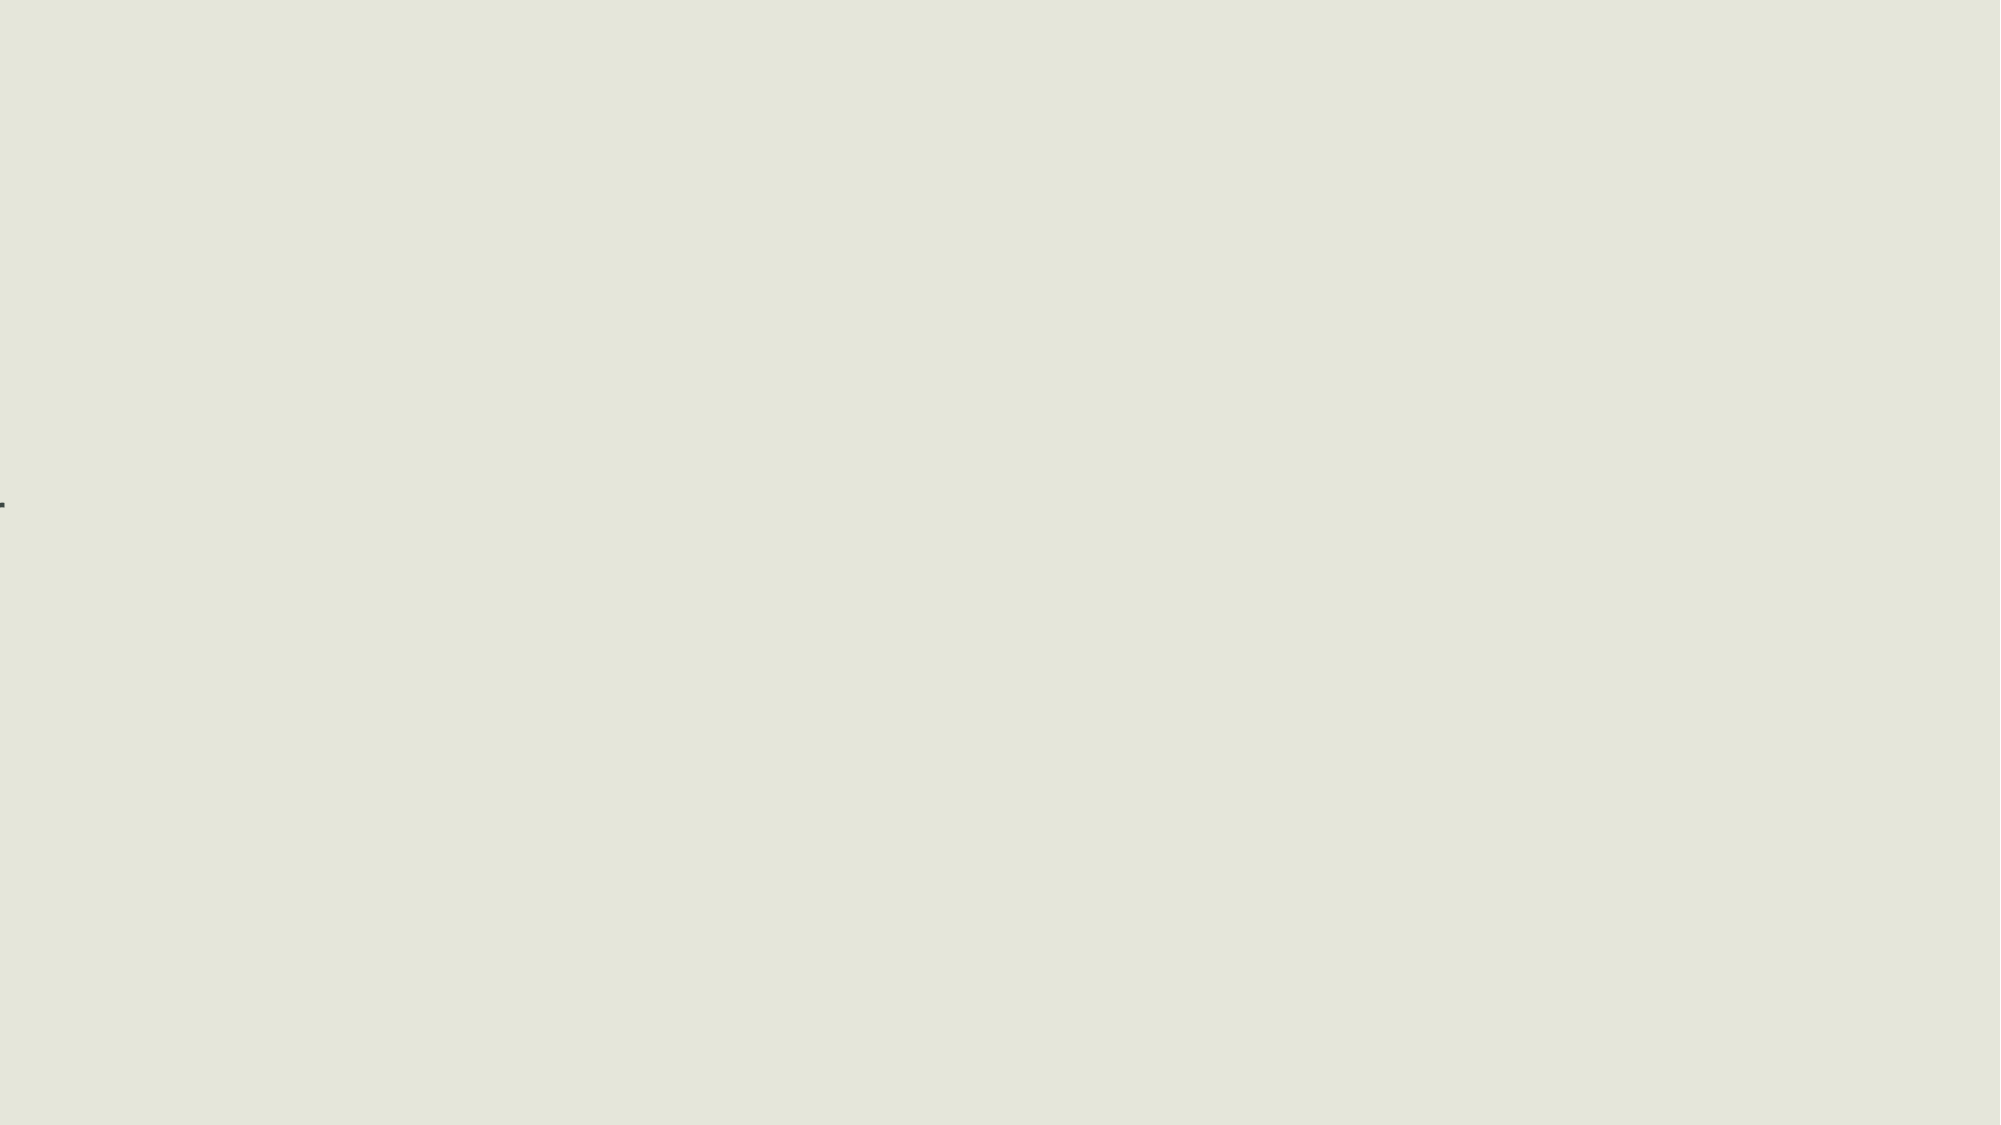

Collected detailed data from hundreds of members

Data included workout habits, health stats, and engagement

Meet FitLife Wellness
Modern fitness center with large facilities and equipment
Wanted to use this data to better understand customers